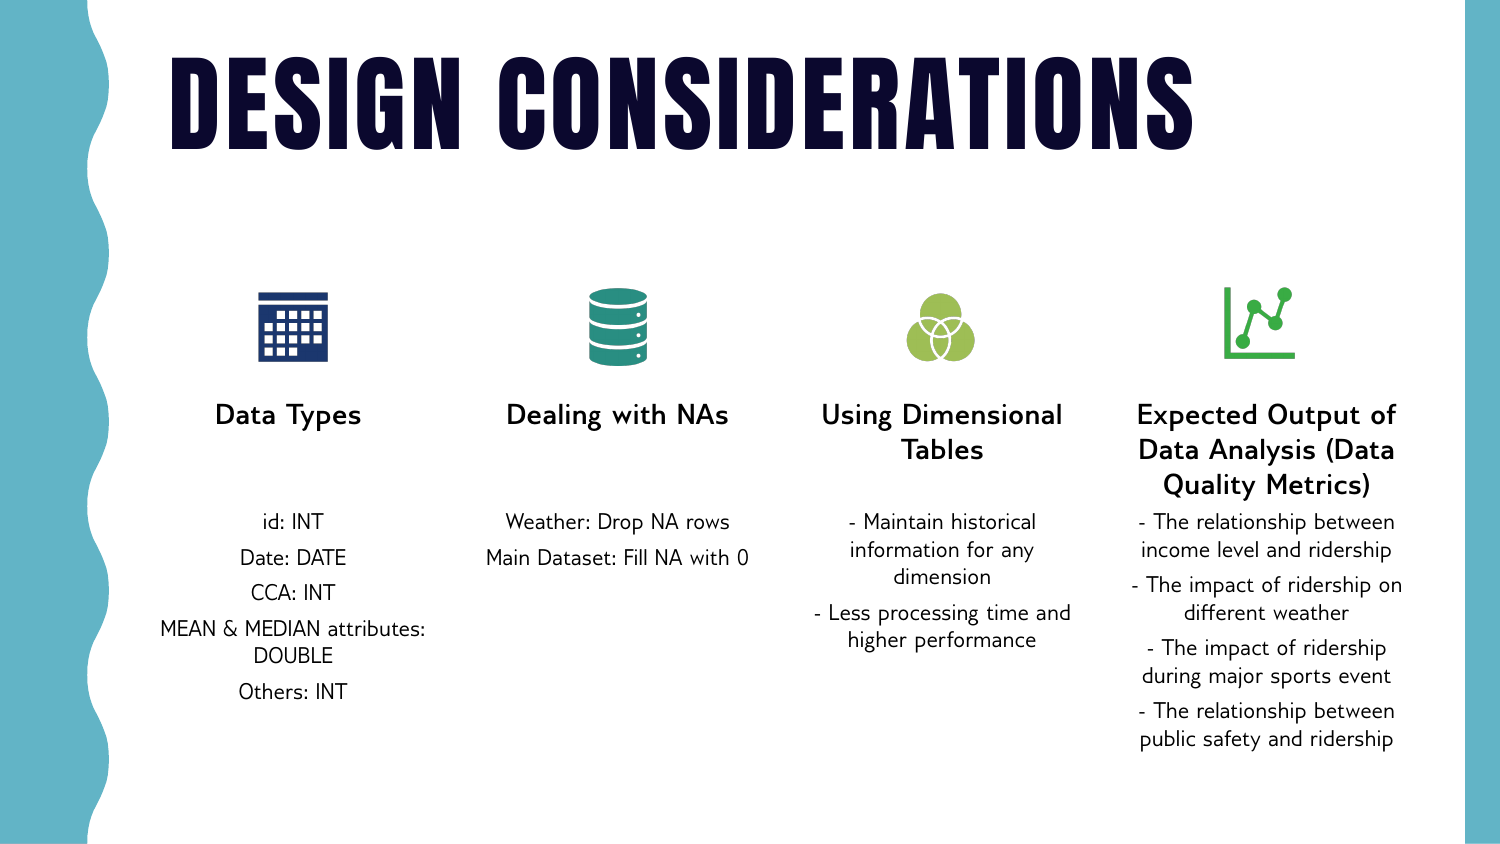

# DESIGN CONSIDERATIONS
Data Types
id: INT
Date: DATE
CCA: INT
MEAN & MEDIAN attributes: DOUBLE
Others: INT
Dealing with NAs
Weather: Drop NA rows
Main Dataset: Fill NA with 0
Using Dimensional Tables
- Maintain historical information for any dimension
- Less processing time and higher performance
Expected Output of Data Analysis (Data Quality Metrics)
- The relationship between income level and ridership
- The impact of ridership on different weather
- The impact of ridership during major sports event
- The relationship between public safety and ridership